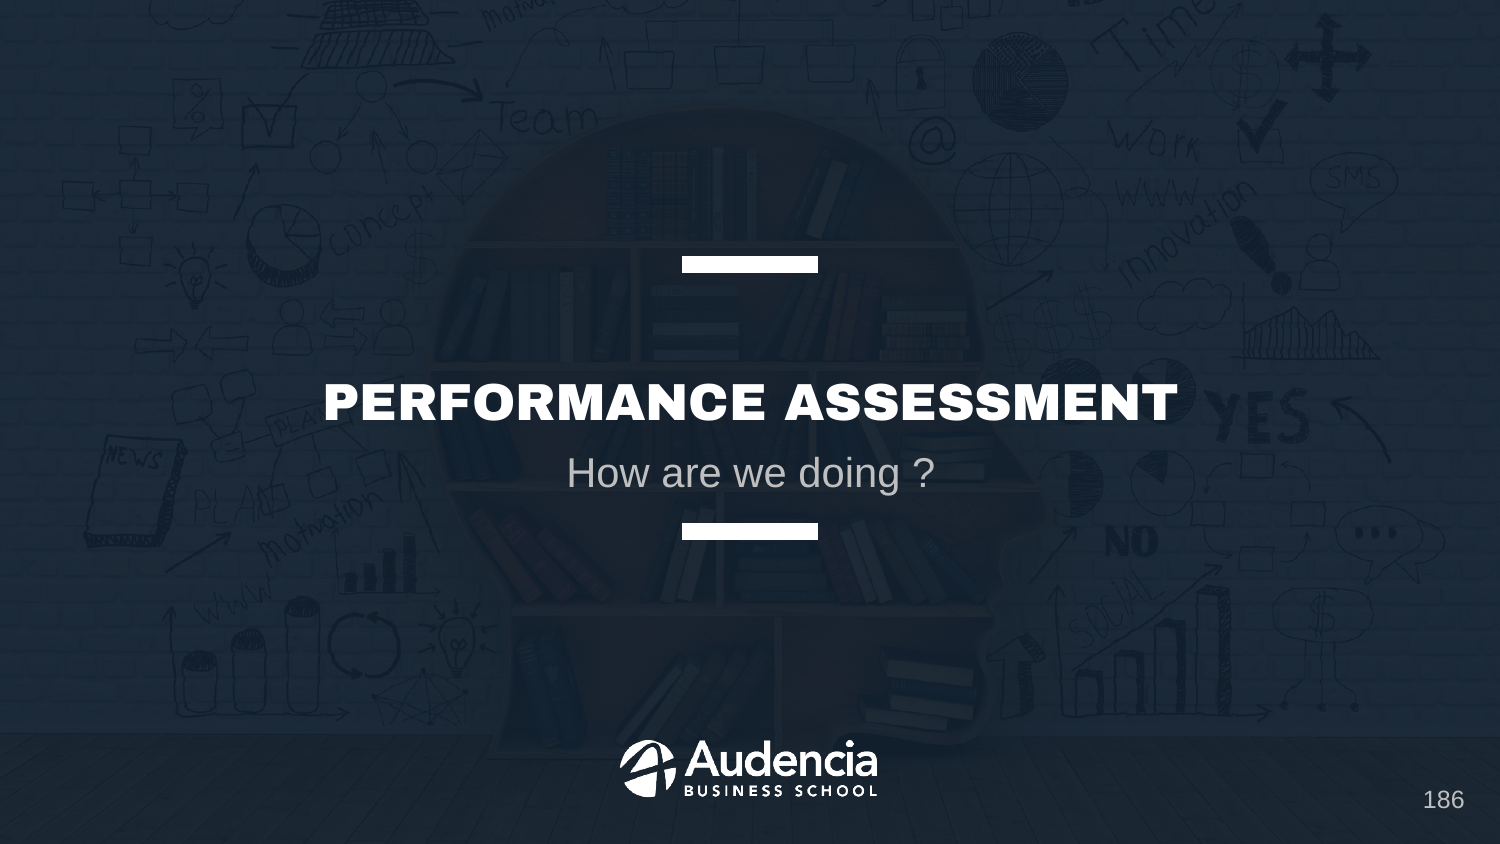

# Performance ASsessment
How are we doing ?
186